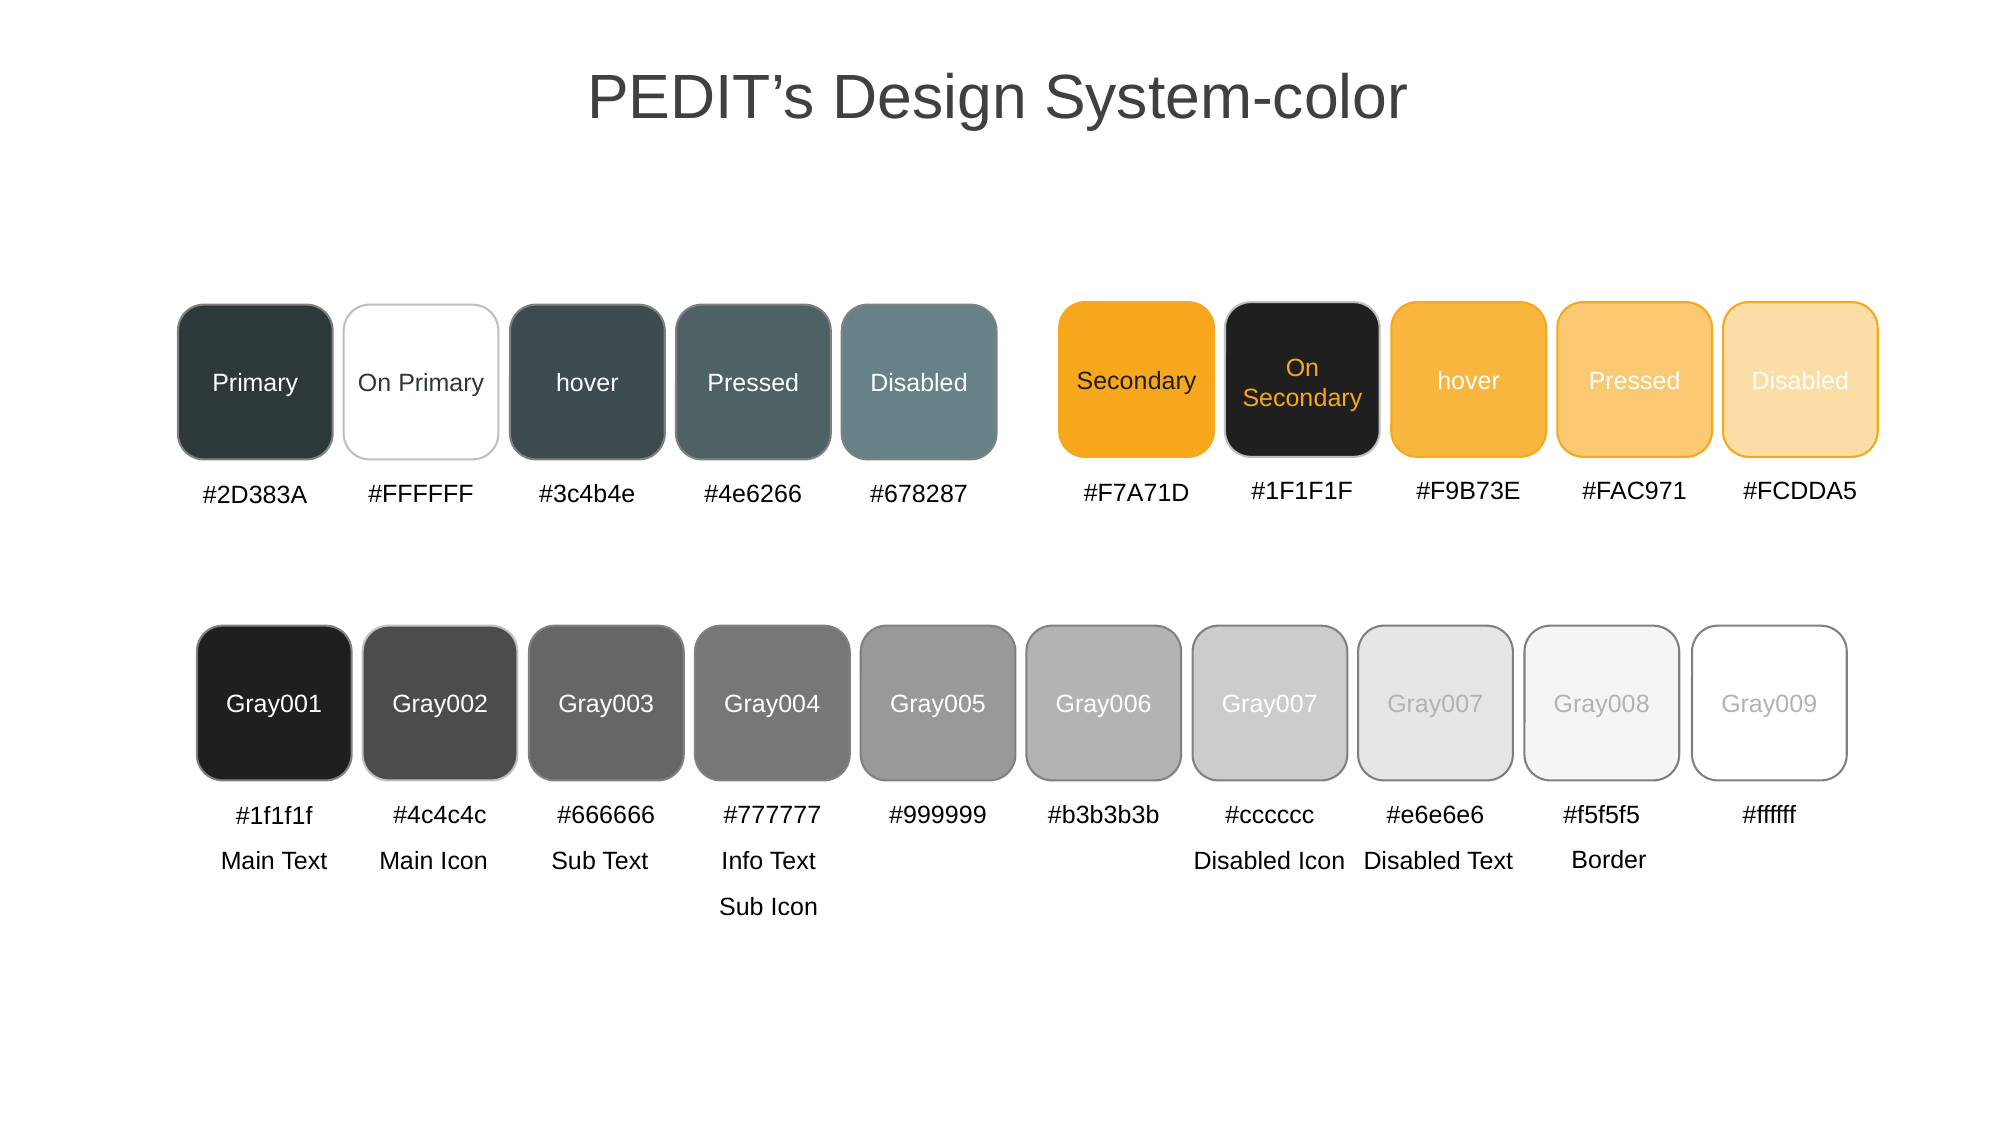

# PEDIT’s Design System-color

On
Secondary
Secondary
hover
Pressed
Disabled
#1F1F1F
#F9B73E
#FAC971
#FCDDA5
#F7A71D

Primary
On Primary
hover
Pressed
Disabled
#FFFFFF
#3c4b4e
#4e6266
#678287
#2D383A

Gray001
Gray002
Gray003
Gray004
Gray005
Gray006
Gray007
Gray007
Gray008
Gray009
#4c4c4c
#666666
#777777
#999999
#b3b3b3b
#cccccc
#e6e6e6
#f5f5f5
#ffffff
#1f1f1f
Border
Main Text
Main Icon
Sub Text
Info Text
Disabled Icon
Disabled Text
Sub Icon